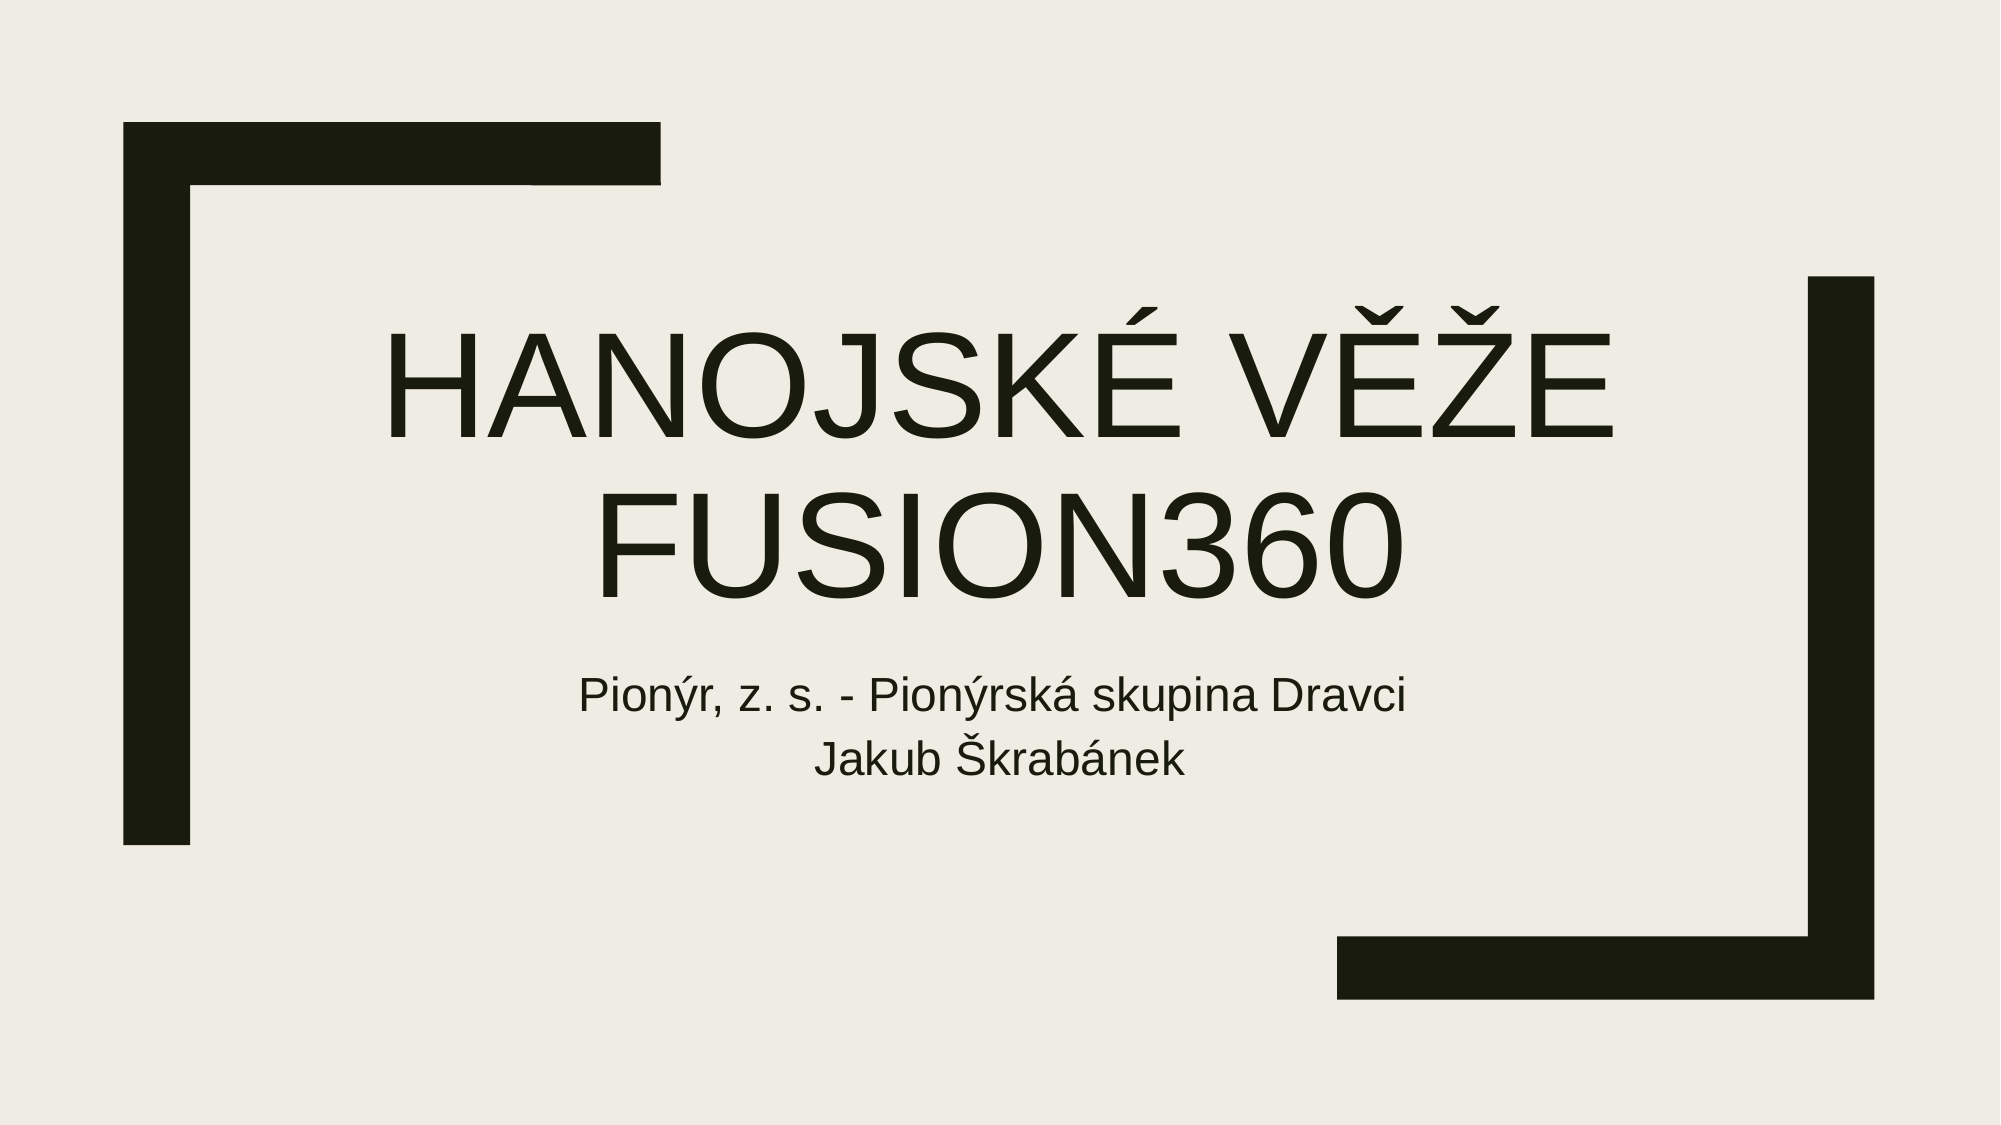

# Hanojské věže Fusion360
Pionýr, z. s. - Pionýrská skupina Dravci
Jakub Škrabánek